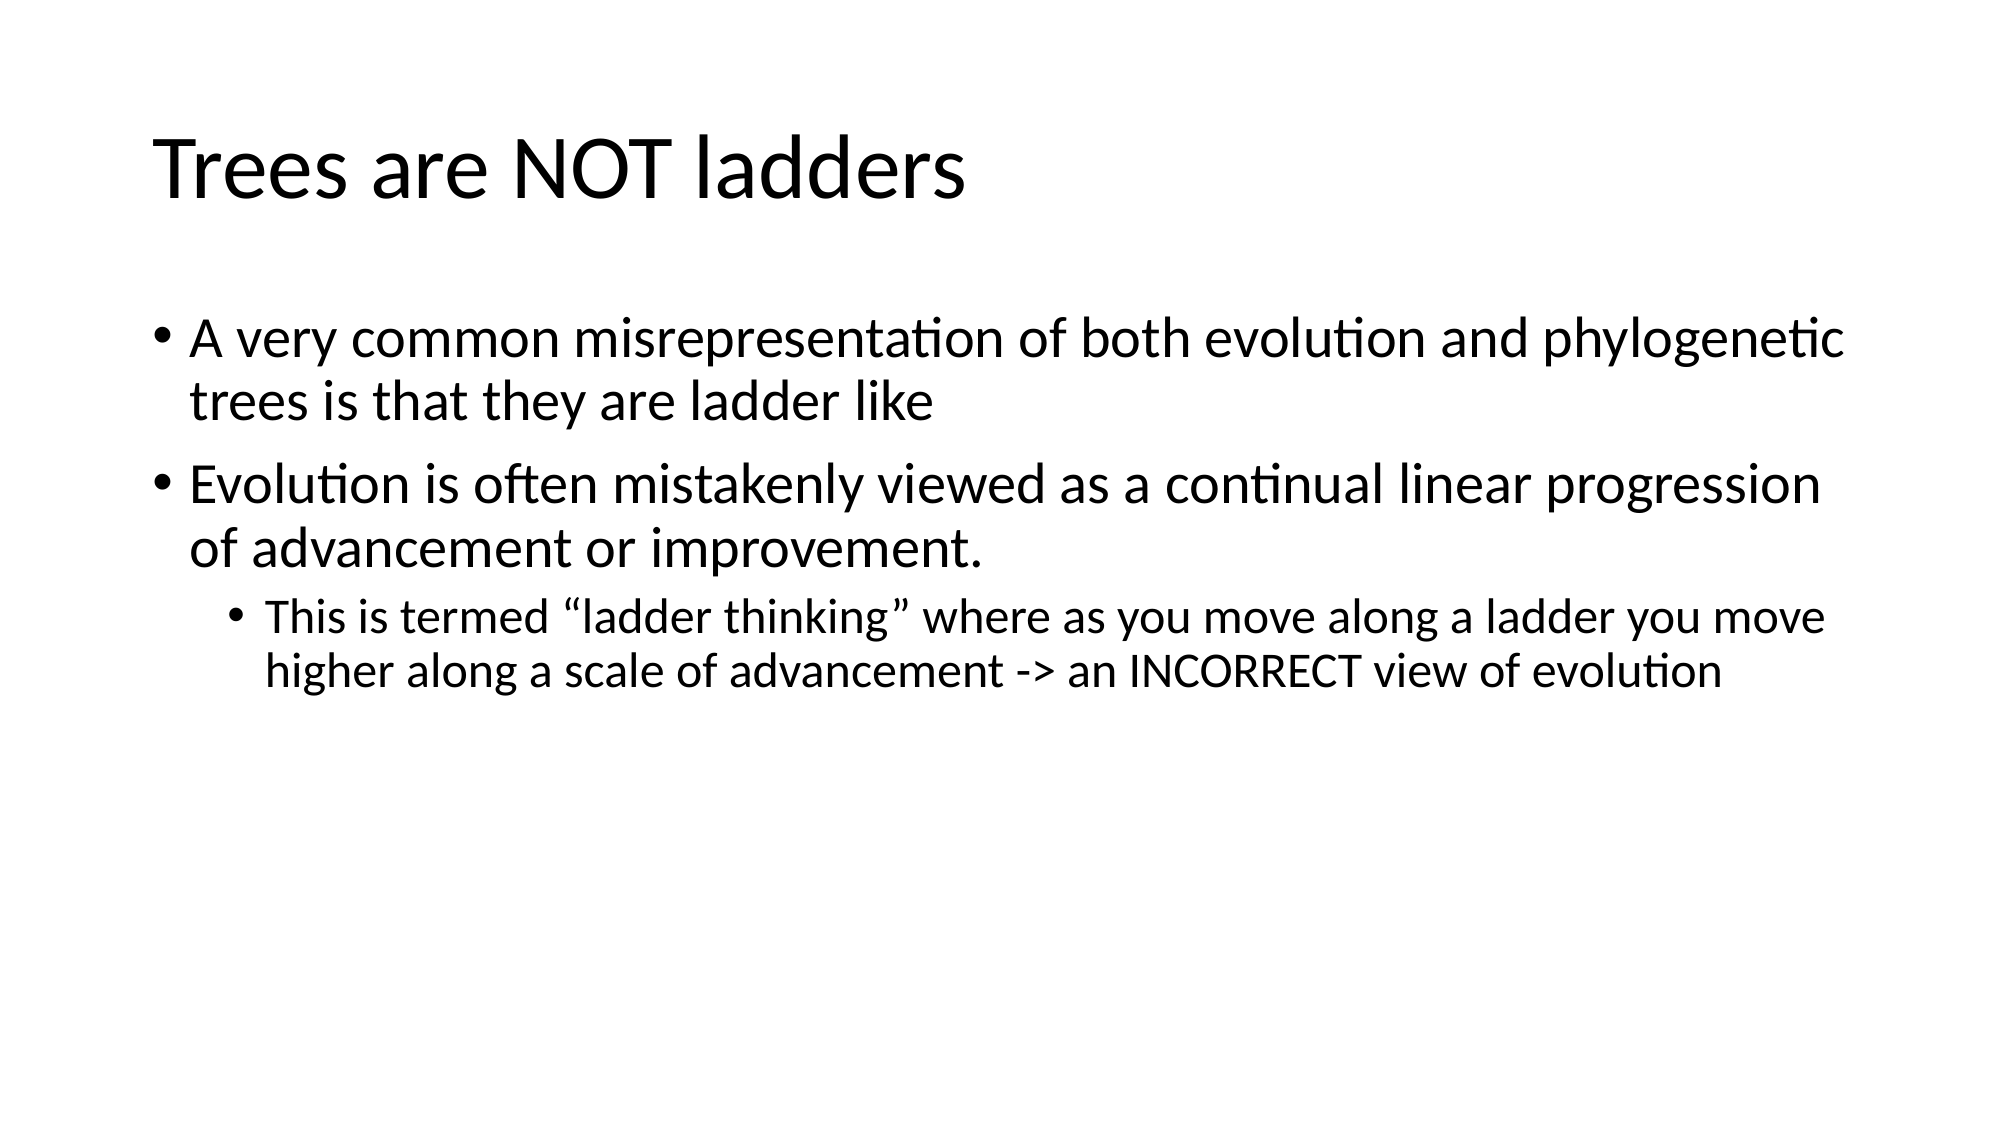

# Trees are NOT ladders
A very common misrepresentation of both evolution and phylogenetic trees is that they are ladder like
Evolution is often mistakenly viewed as a continual linear progression of advancement or improvement.
This is termed “ladder thinking” where as you move along a ladder you move higher along a scale of advancement -> an INCORRECT view of evolution